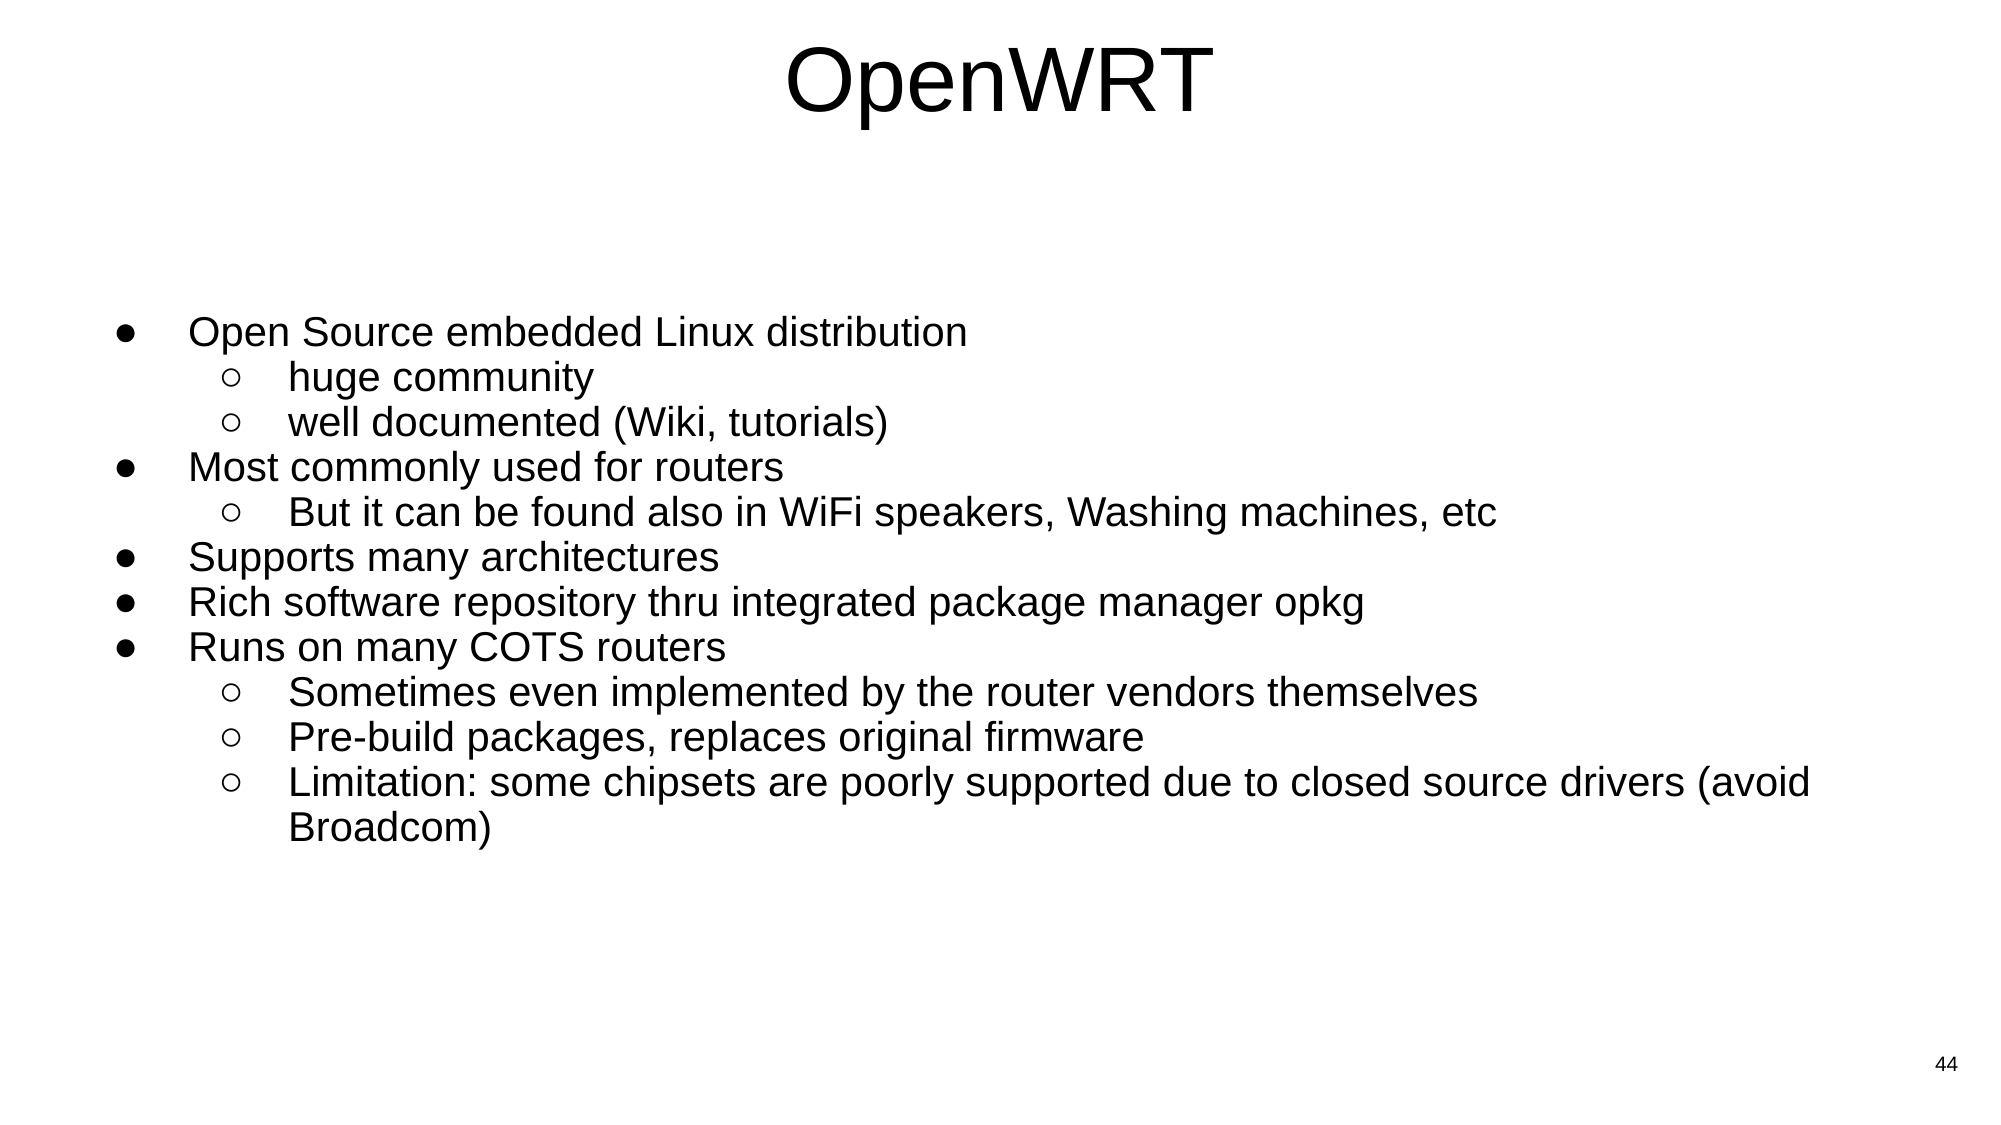

# OpenWRT
Open Source embedded Linux distribution
huge community
well documented (Wiki, tutorials)
Most commonly used for routers
But it can be found also in WiFi speakers, Washing machines, etc
Supports many architectures
Rich software repository thru integrated package manager opkg
Runs on many COTS routers
Sometimes even implemented by the router vendors themselves
Pre-build packages, replaces original firmware
Limitation: some chipsets are poorly supported due to closed source drivers (avoid Broadcom)
44